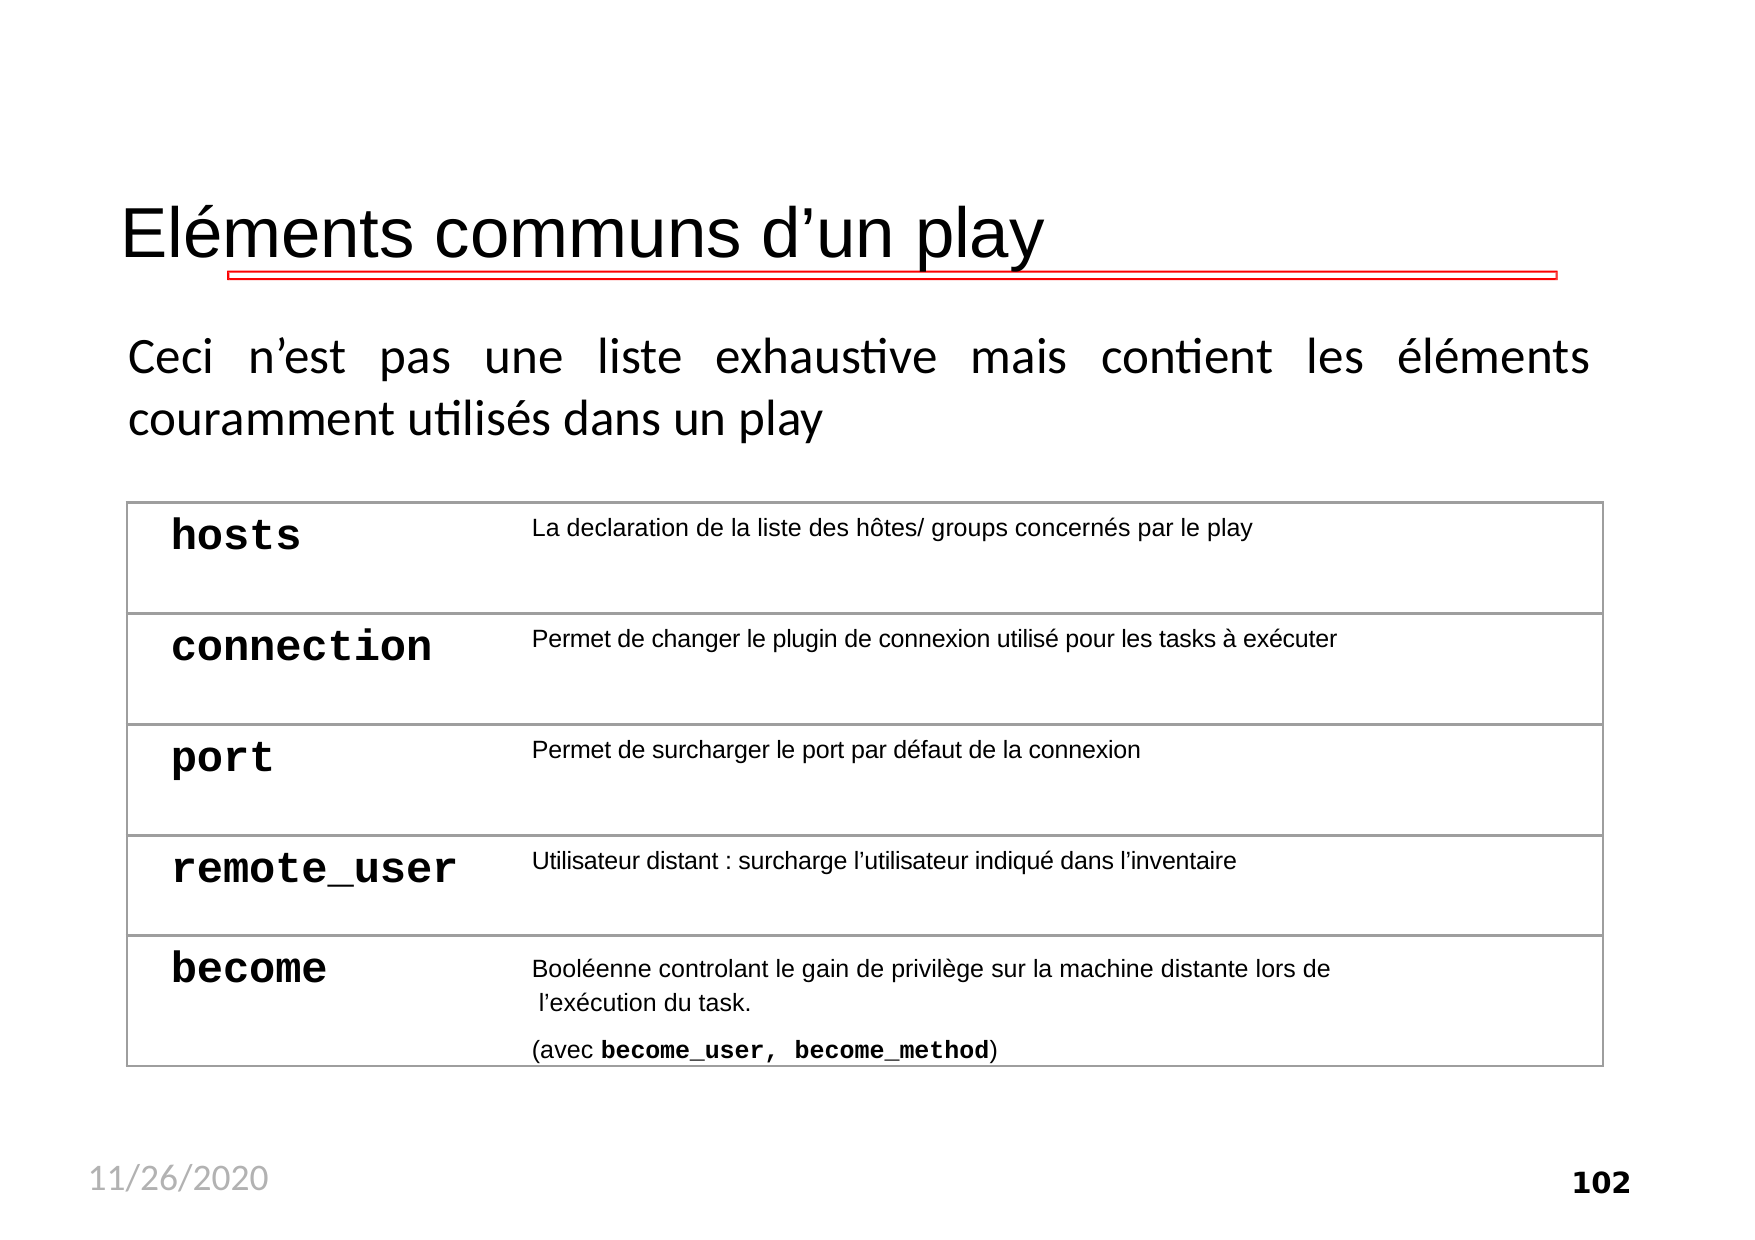

# Eléments communs d’un play
Ceci n’est pas une liste exhaustive mais contient les éléments couramment utilisés dans un play
| hosts | La declaration de la liste des hôtes/ groups concernés par le play |
| --- | --- |
| connection | Permet de changer le plugin de connexion utilisé pour les tasks à exécuter |
| port | Permet de surcharger le port par défaut de la connexion |
| remote\_user | Utilisateur distant : surcharge l’utilisateur indiqué dans l’inventaire |
| become | Booléenne controlant le gain de privilège sur la machine distante lors de l’exécution du task. (avec become\_user, become\_method) |
11/26/2020
102